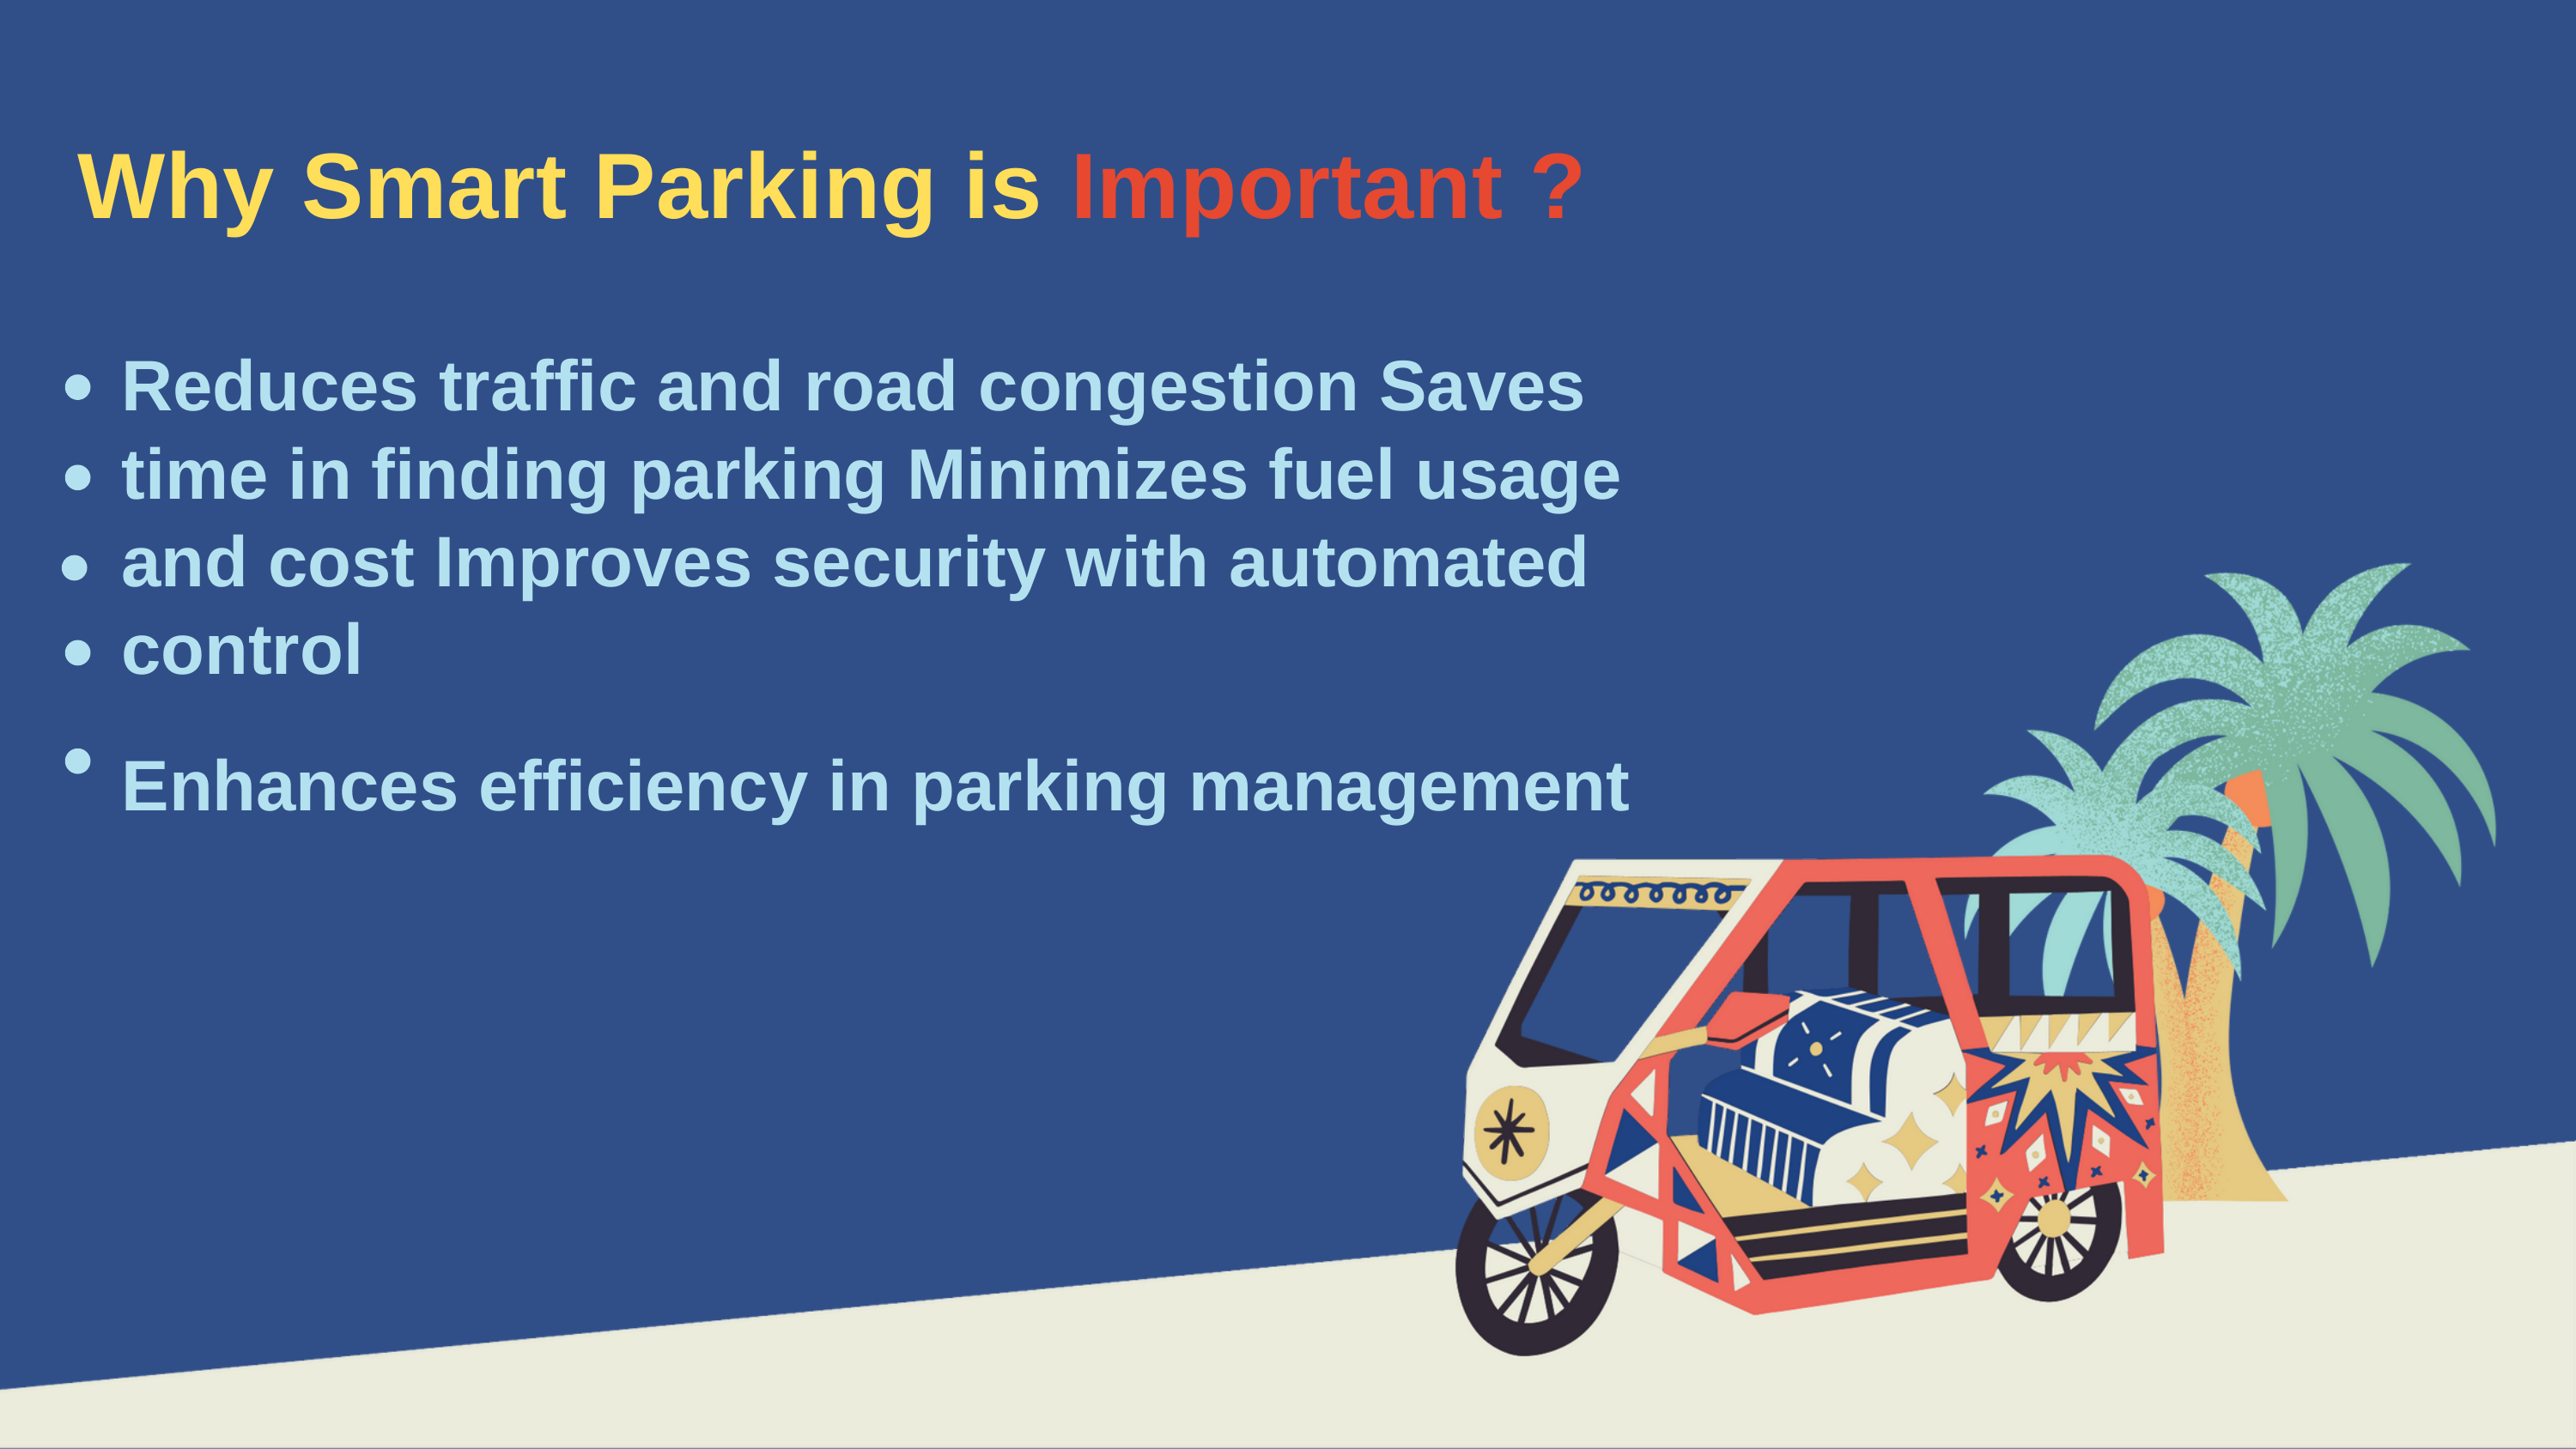

Why Smart Parking is Important ?
Reduces traffic and road congestion Saves time in finding parking Minimizes fuel usage and cost Improves security with automated control
Enhances efficiency in parking management